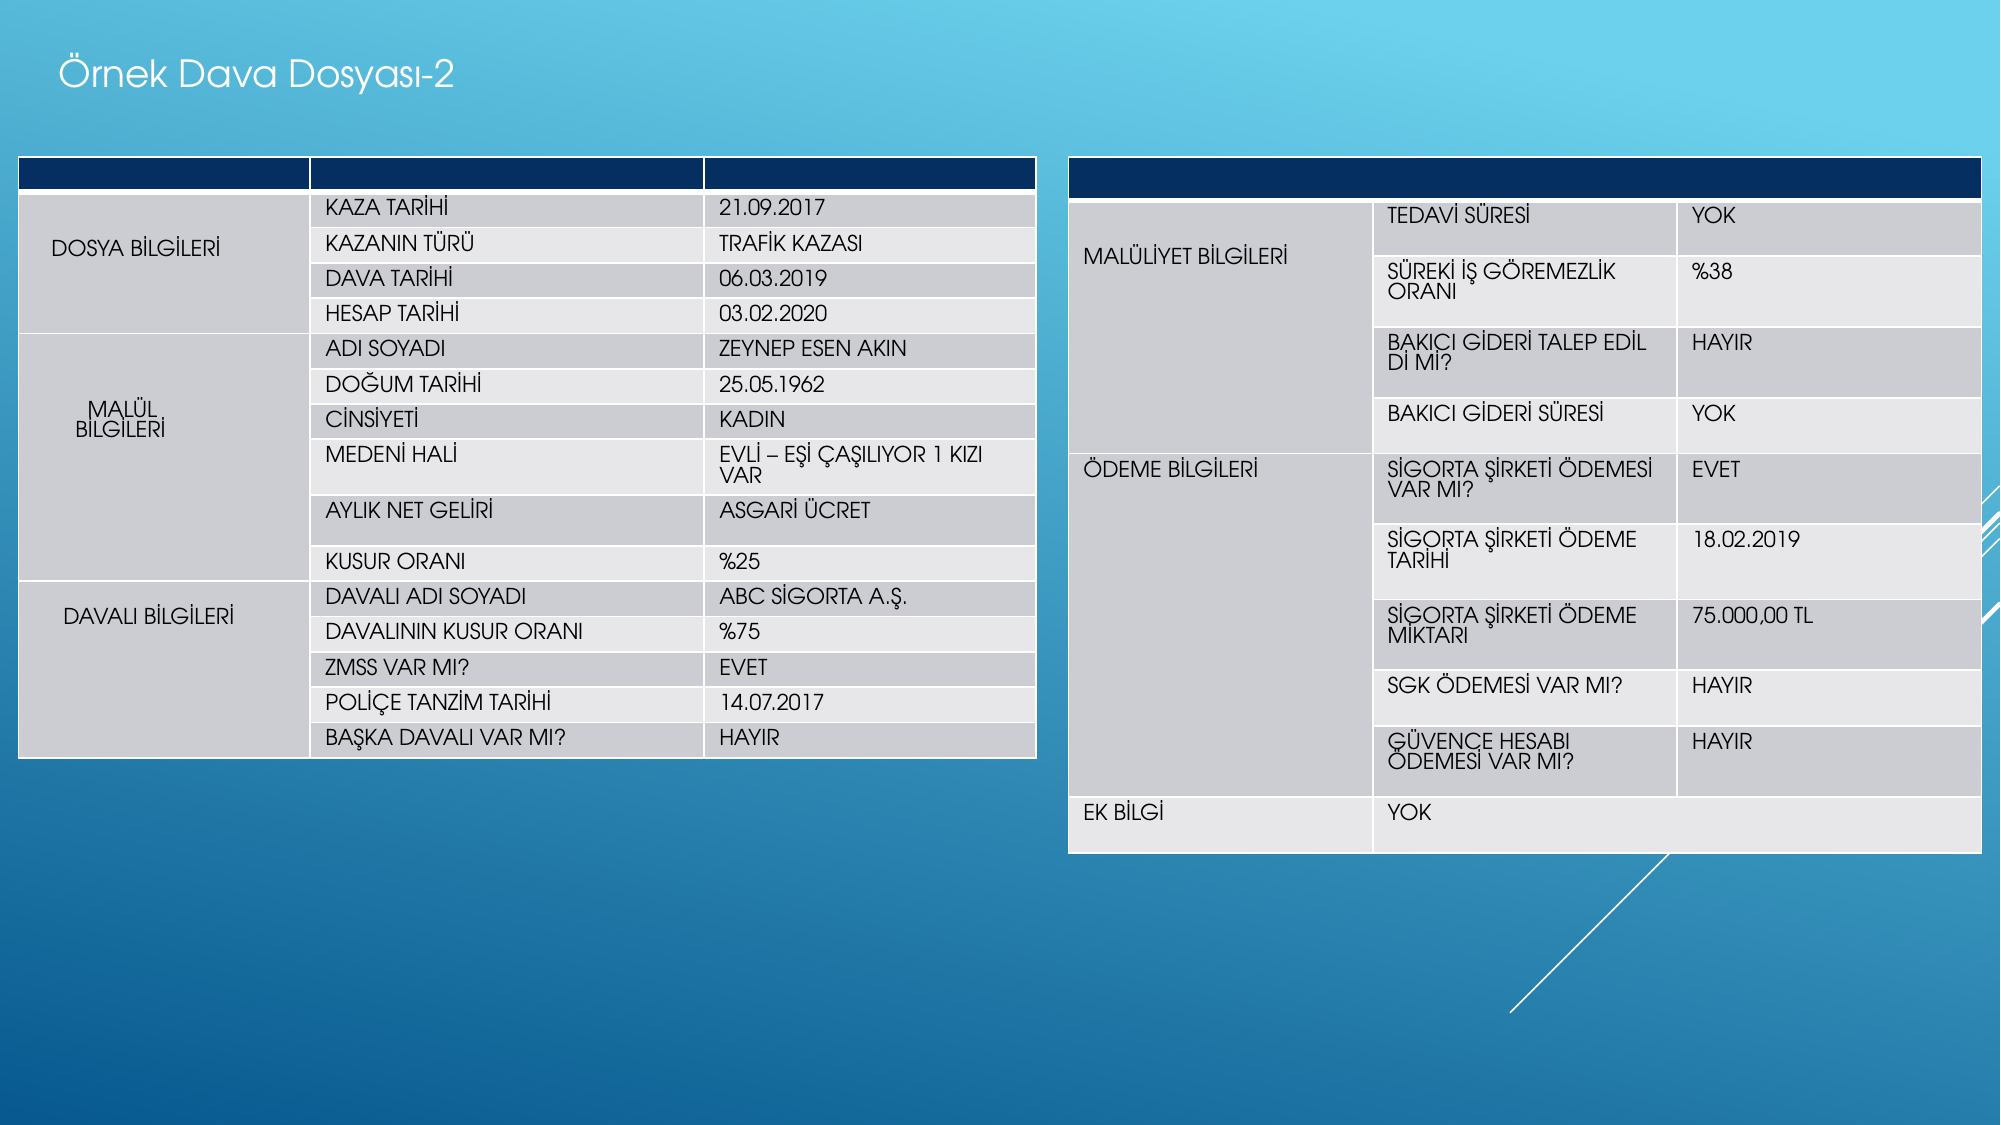

Örnek Dava Dosyası-2
|  |  |  |
| --- | --- | --- |
| MALÜLİYET BİLGİLERİ | TEDAVİ SÜRESİ | YOK |
|  | SÜREKİ İŞ GÖREMEZLİK ORANI | %38 |
|  | BAKICI GİDERİ TALEP EDİL Dİ Mİ? | HAYIR |
|  | BAKICI GİDERİ SÜRESİ | YOK |
| ÖDEME BİLGİLERİ | SİGORTA ŞİRKETİ ÖDEMESİ VAR MI? | EVET |
|  | SİGORTA ŞİRKETİ ÖDEME TARİHİ | 18.02.2019 |
|  | SİGORTA ŞİRKETİ ÖDEME MİKTARI | 75.000,00 TL |
|  | SGK ÖDEMESİ VAR MI? | HAYIR |
|  | GÜVENCE HESABI ÖDEMESİ VAR MI? | HAYIR |
| EK BİLGİ | YOK |  |
|  |  |  |
| --- | --- | --- |
| DOSYA BİLGİLERİ | KAZA TARİHİ | 21.09.2017 |
|  | KAZANIN TÜRÜ | TRAFİK KAZASI |
|  | DAVA TARİHİ | 06.03.2019 |
|  | HESAP TARİHİ | 03.02.2020 |
| MALÜL BİLGİLERİ | ADI SOYADI | ZEYNEP ESEN AKIN |
|  | DOĞUM TARİHİ | 25.05.1962 |
|  | CİNSİYETİ | KADIN |
|  | MEDENİ HALİ | EVLİ – EŞİ ÇAŞILIYOR 1 KIZI VAR |
|  | AYLIK NET GELİRİ | ASGARİ ÜCRET |
|  | KUSUR ORANI | %25 |
| DAVALI BİLGİLERİ | DAVALI ADI SOYADI | ABC SİGORTA A.Ş. |
|  | DAVALININ KUSUR ORANI | %75 |
|  | ZMSS VAR MI? | EVET |
|  | POLİÇE TANZİM TARİHİ | 14.07.2017 |
|  | BAŞKA DAVALI VAR MI? | HAYIR |